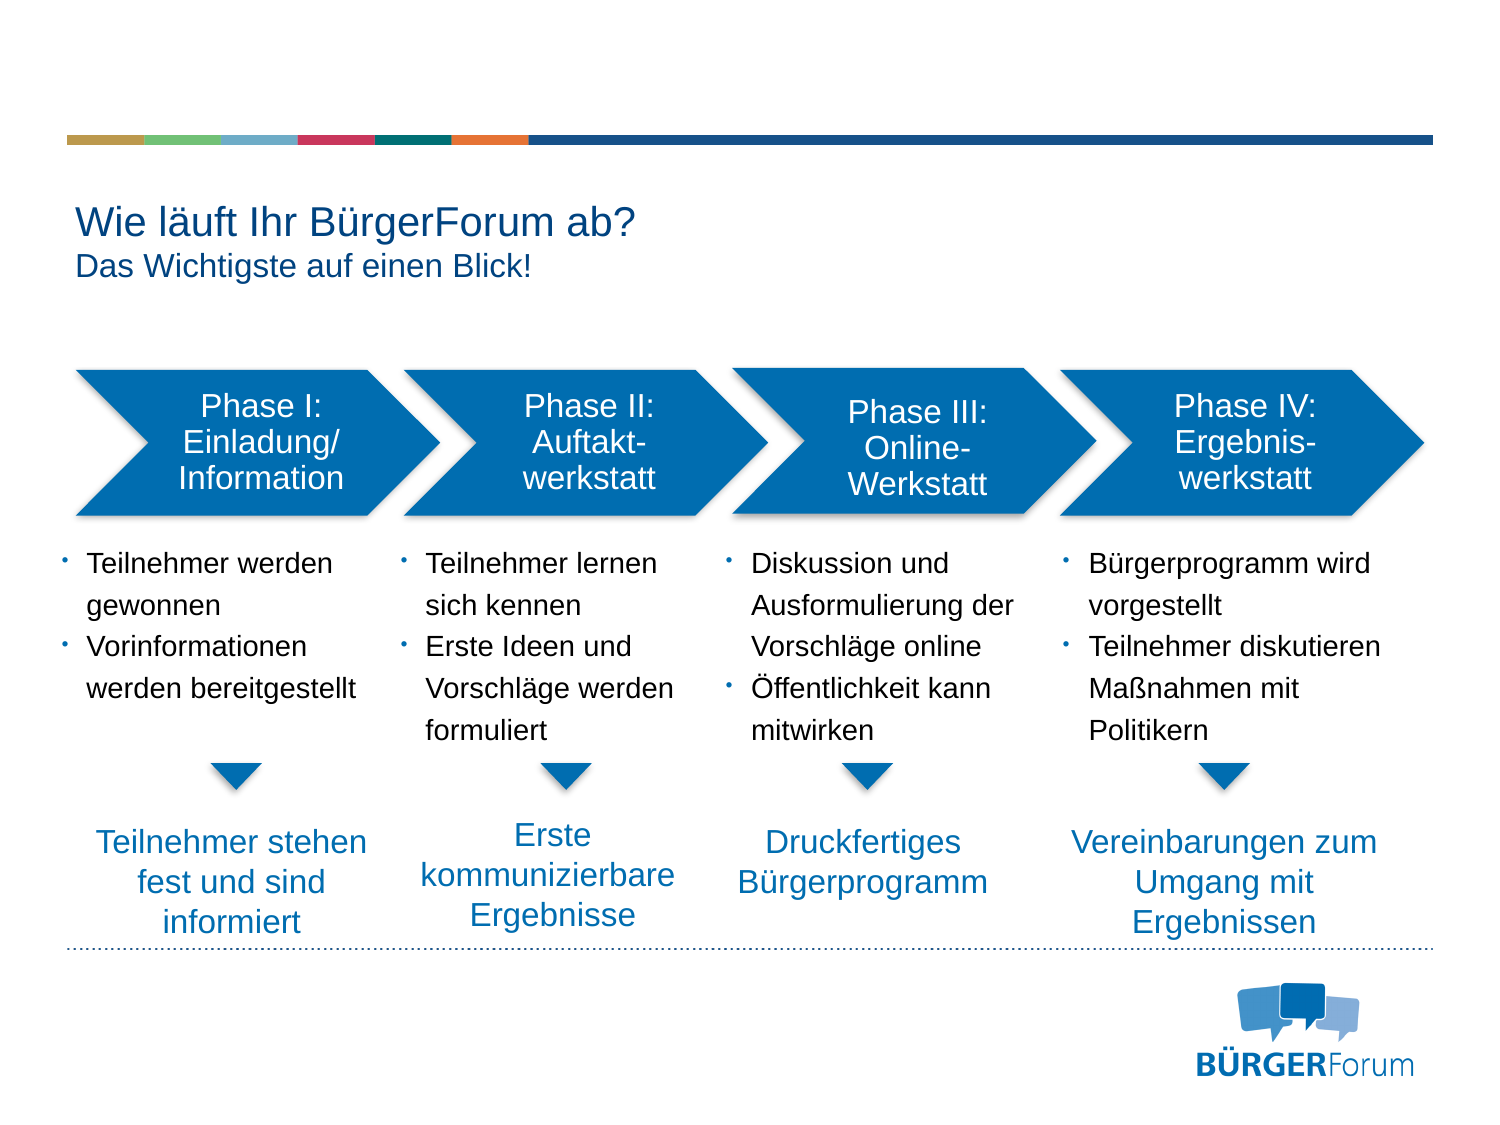

# Wie läuft Ihr BürgerForum ab? Das Wichtigste auf einen Blick!
Phase I: Einladung/ Information
Phase II: Auftakt-werkstatt

Phase III: Online-Werkstatt
Phase IV: Ergebnis-werkstatt
Teilnehmer werden gewonnen
Vorinformationen werden bereitgestellt

Teilnehmer lernen sich kennen
Erste Ideen und Vorschläge werden formuliert

Diskussion und Ausformulierung der Vorschläge online
Öffentlichkeit kann mitwirken
Bürgerprogramm wird vorgestellt
Teilnehmer diskutieren
Maßnahmen mit Politikern

Erste kommunizierbare
Ergebnisse

Teilnehmer stehen fest und sind informiert

Druckfertiges Bürgerprogramm
Vereinbarungen zum Umgang mit Ergebnissen